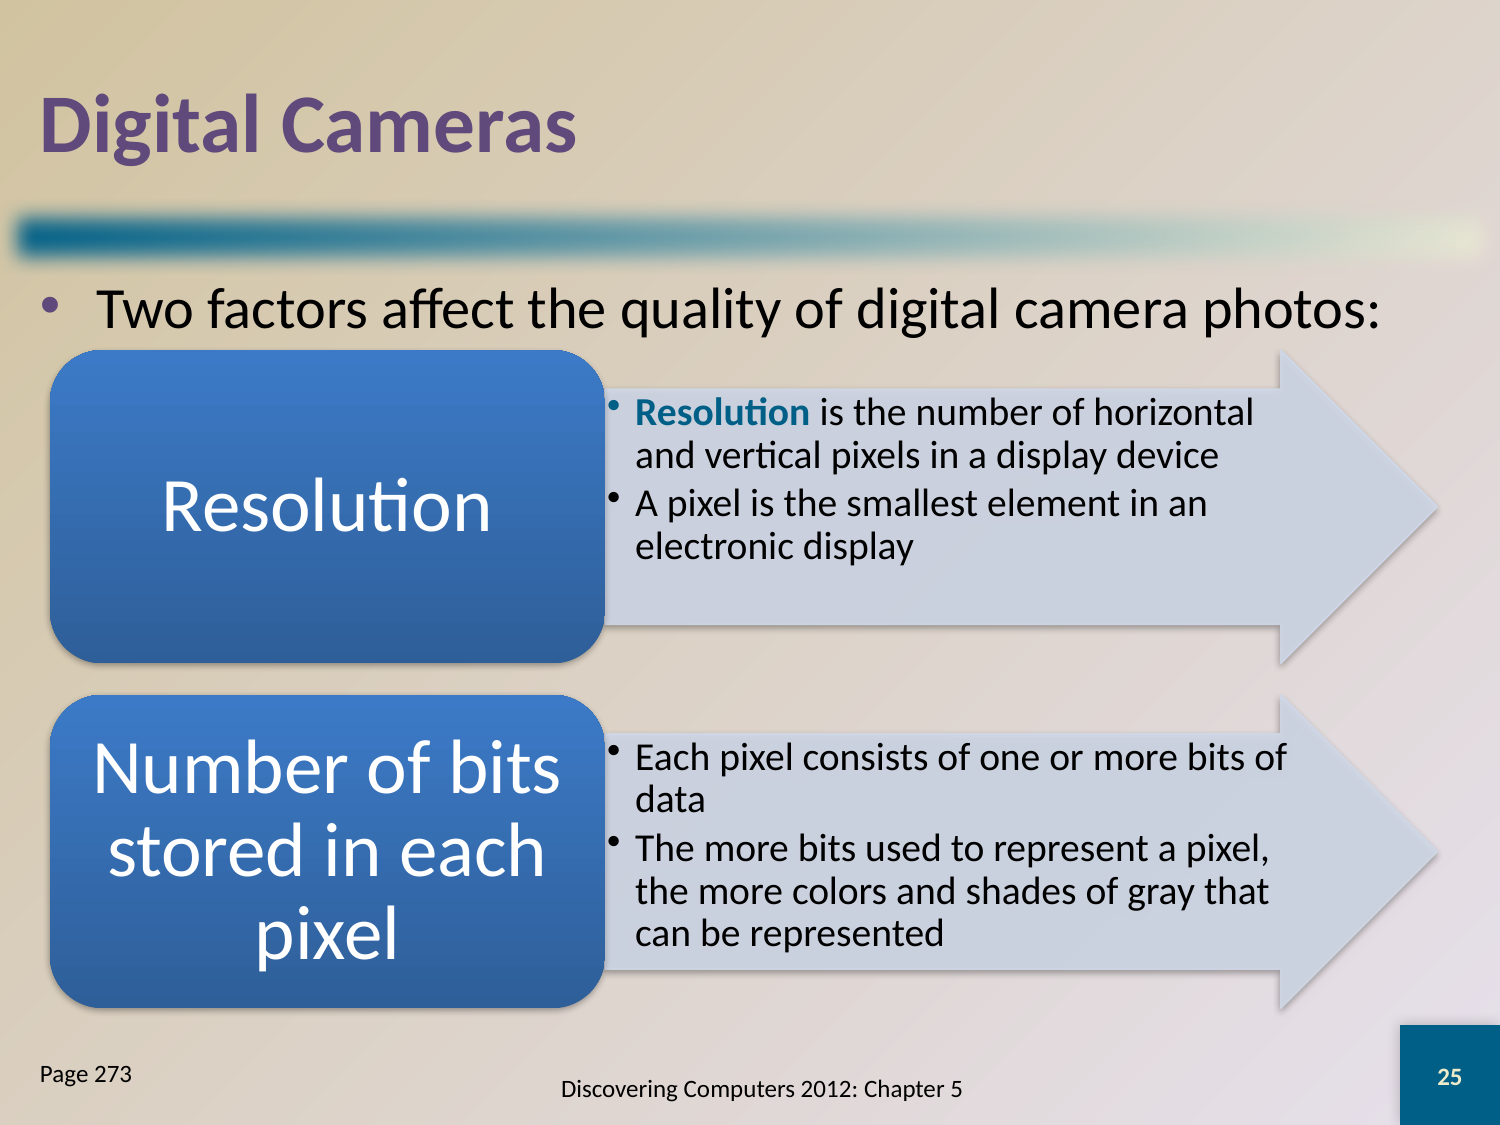

# Digital Cameras
Two factors affect the quality of digital camera photos:
Resolution is the number of horizontal and vertical pixels in a display device
A pixel is the smallest element in an electronic display
Resolution
Each pixel consists of one or more bits of data
The more bits used to represent a pixel, the more colors and shades of gray that can be represented
Number of bits stored in each pixel
25
Page 273
Discovering Computers 2012: Chapter 5